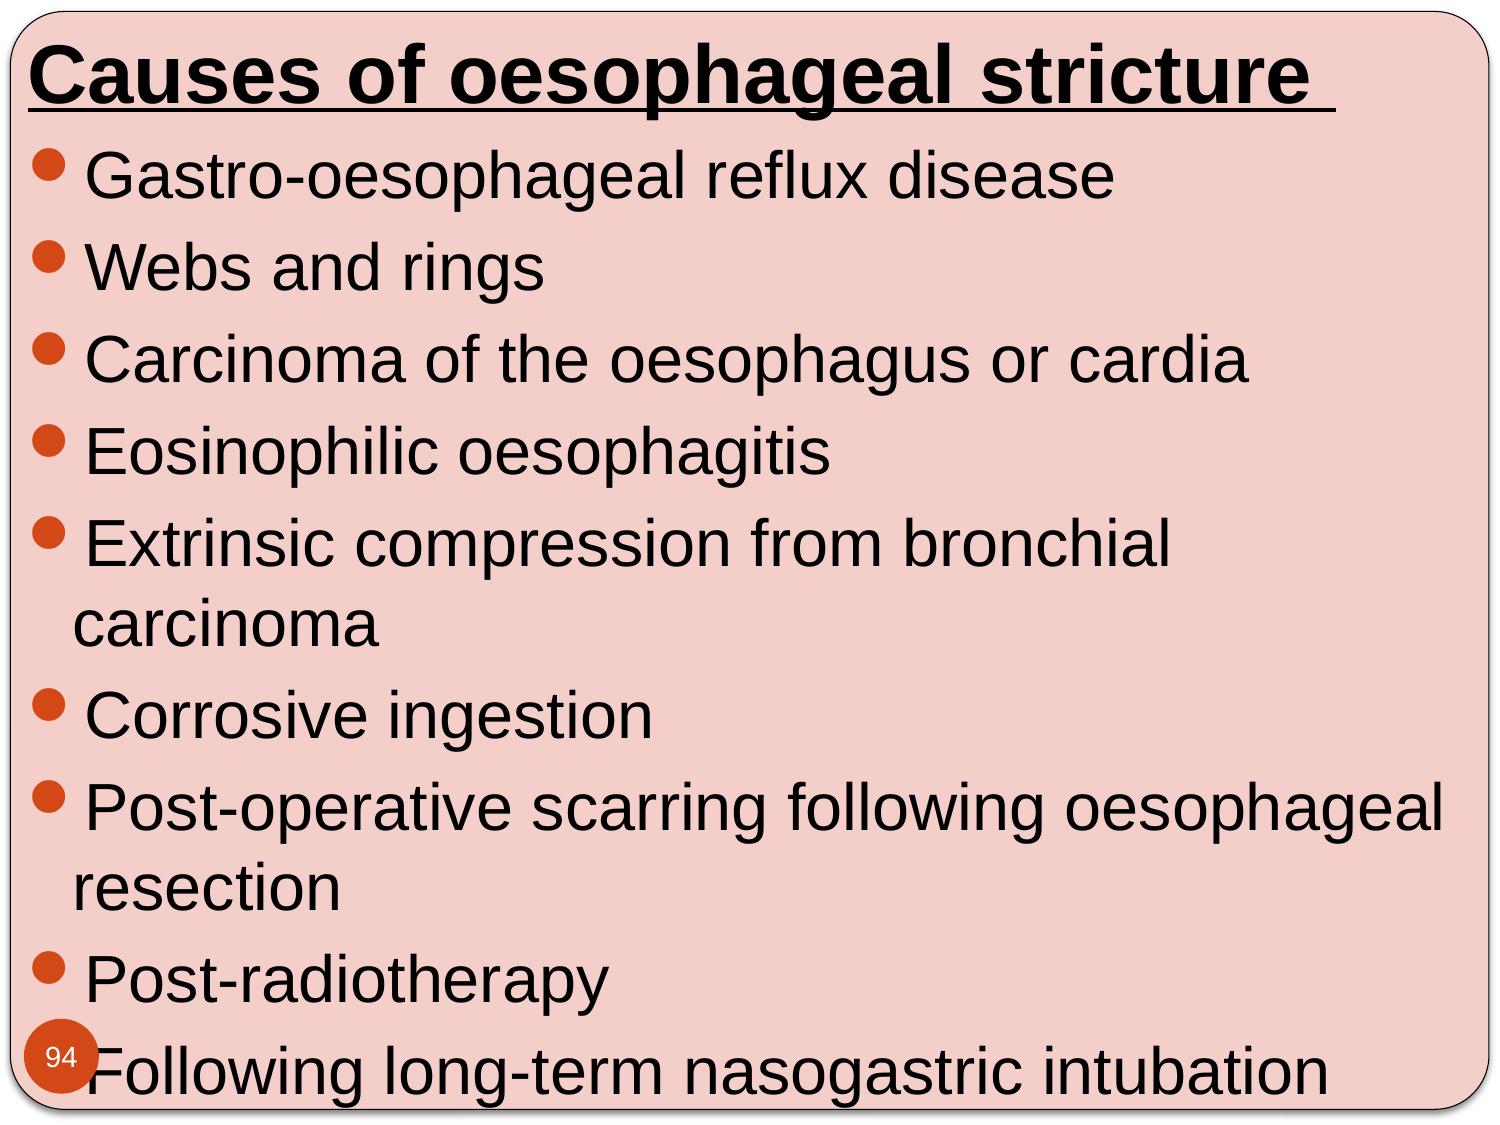

Causes of oesophageal stricture
Gastro-oesophageal reflux disease
Webs and rings
Carcinoma of the oesophagus or cardia
Eosinophilic oesophagitis
Extrinsic compression from bronchial carcinoma
Corrosive ingestion
Post-operative scarring following oesophageal resection
Post-radiotherapy
Following long-term nasogastric intubation

94